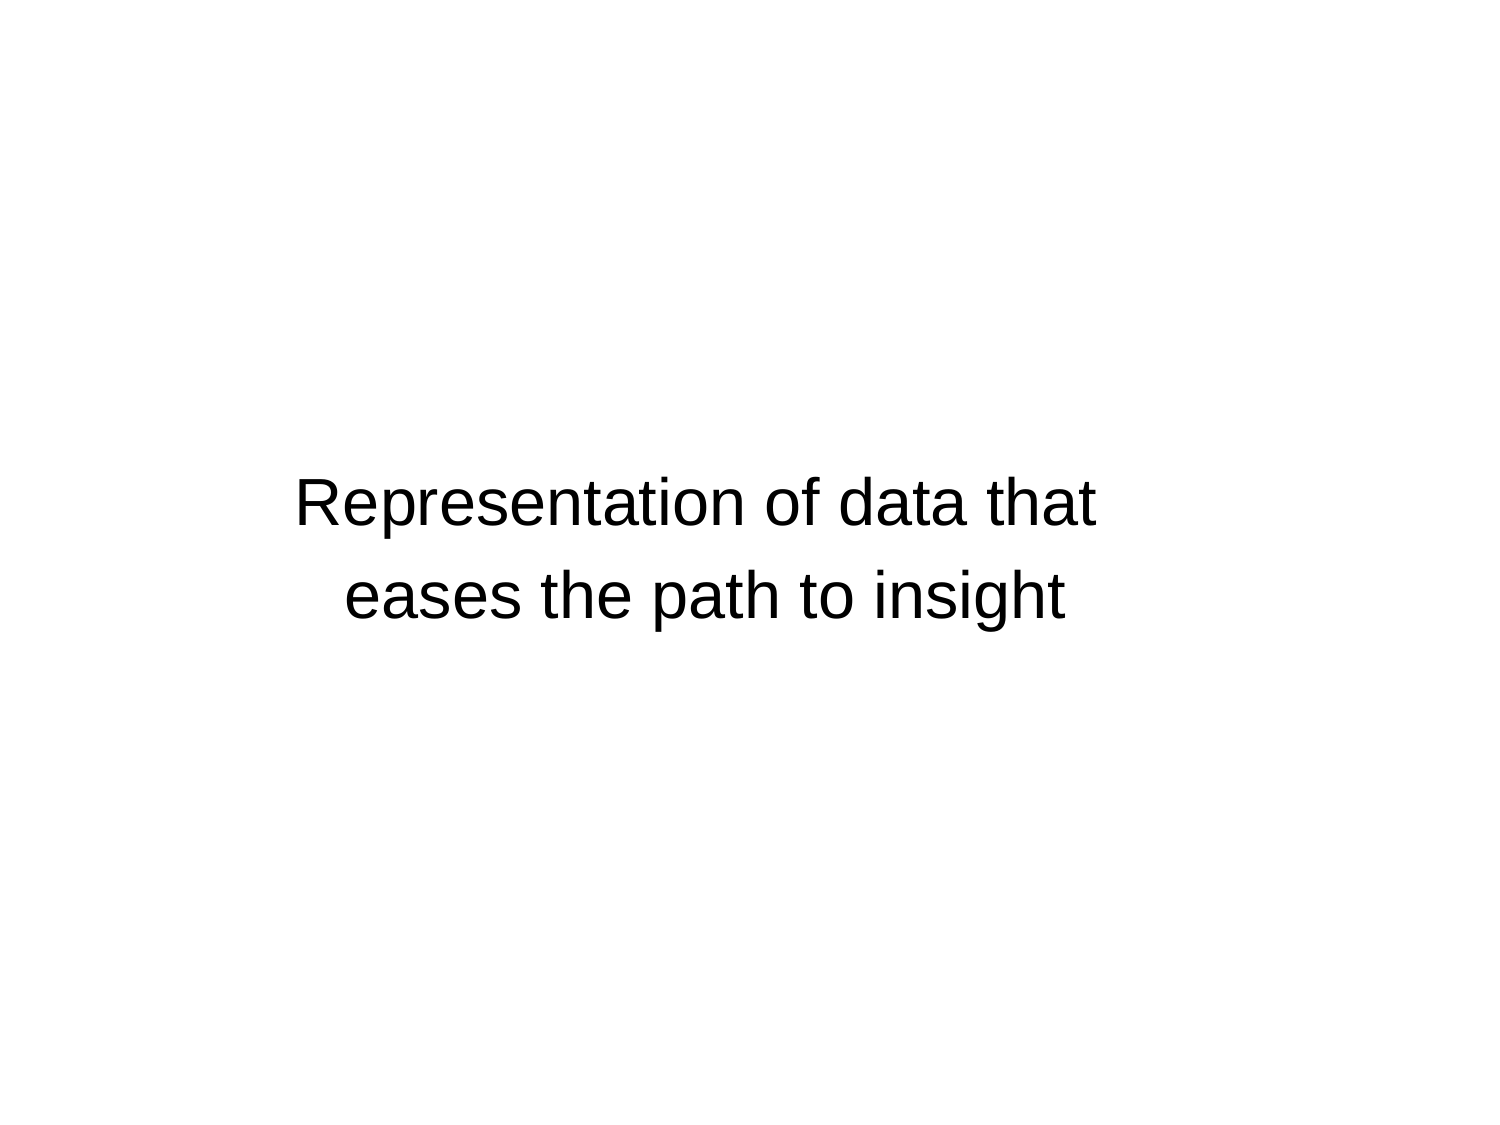

Representation of data that
eases the path to insight